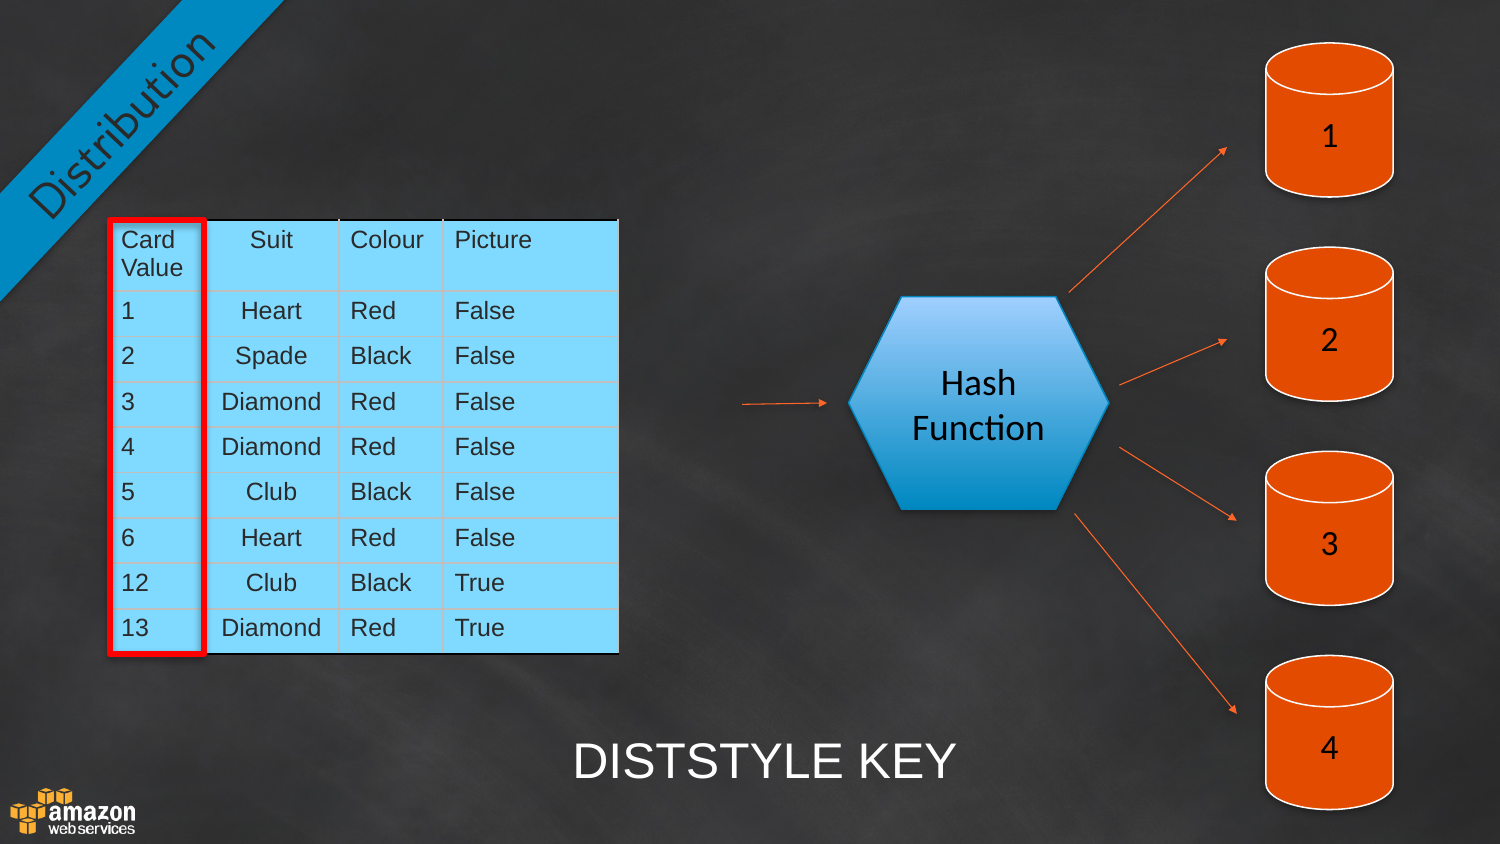

1
Distribution
| Card Value | Suit | Colour | Picture |
| --- | --- | --- | --- |
| 1 | Heart | Red | False |
| 2 | Spade | Black | False |
| 3 | Diamond | Red | False |
| 4 | Diamond | Red | False |
| 5 | Club | Black | False |
| 6 | Heart | Red | False |
| 12 | Club | Black | True |
| 13 | Diamond | Red | True |

2
Hash
Function
3
4
DISTSTYLE KEY